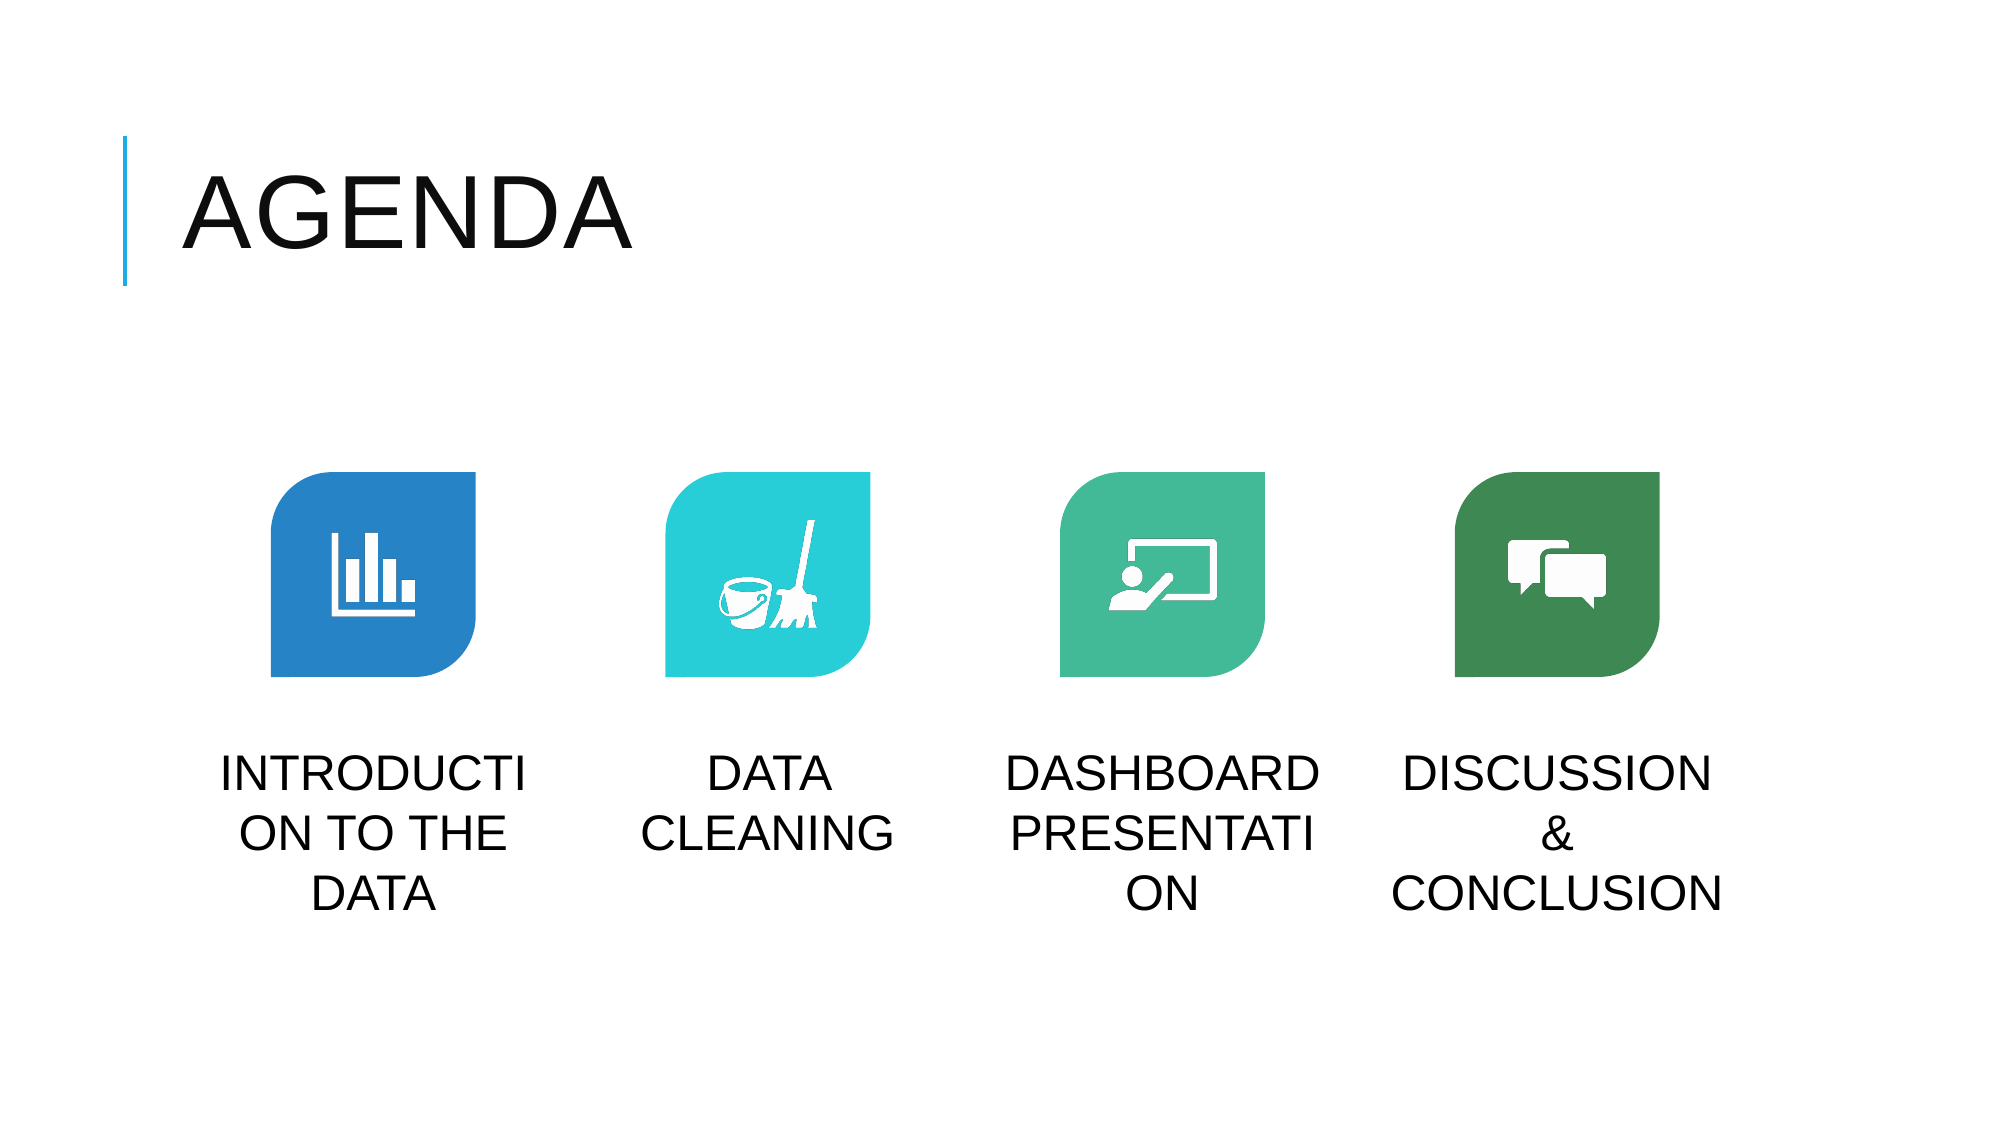

# Agenda
Introduction to the Data
Data Cleaning
Dashboard Presentation
Discussion & Conclusion